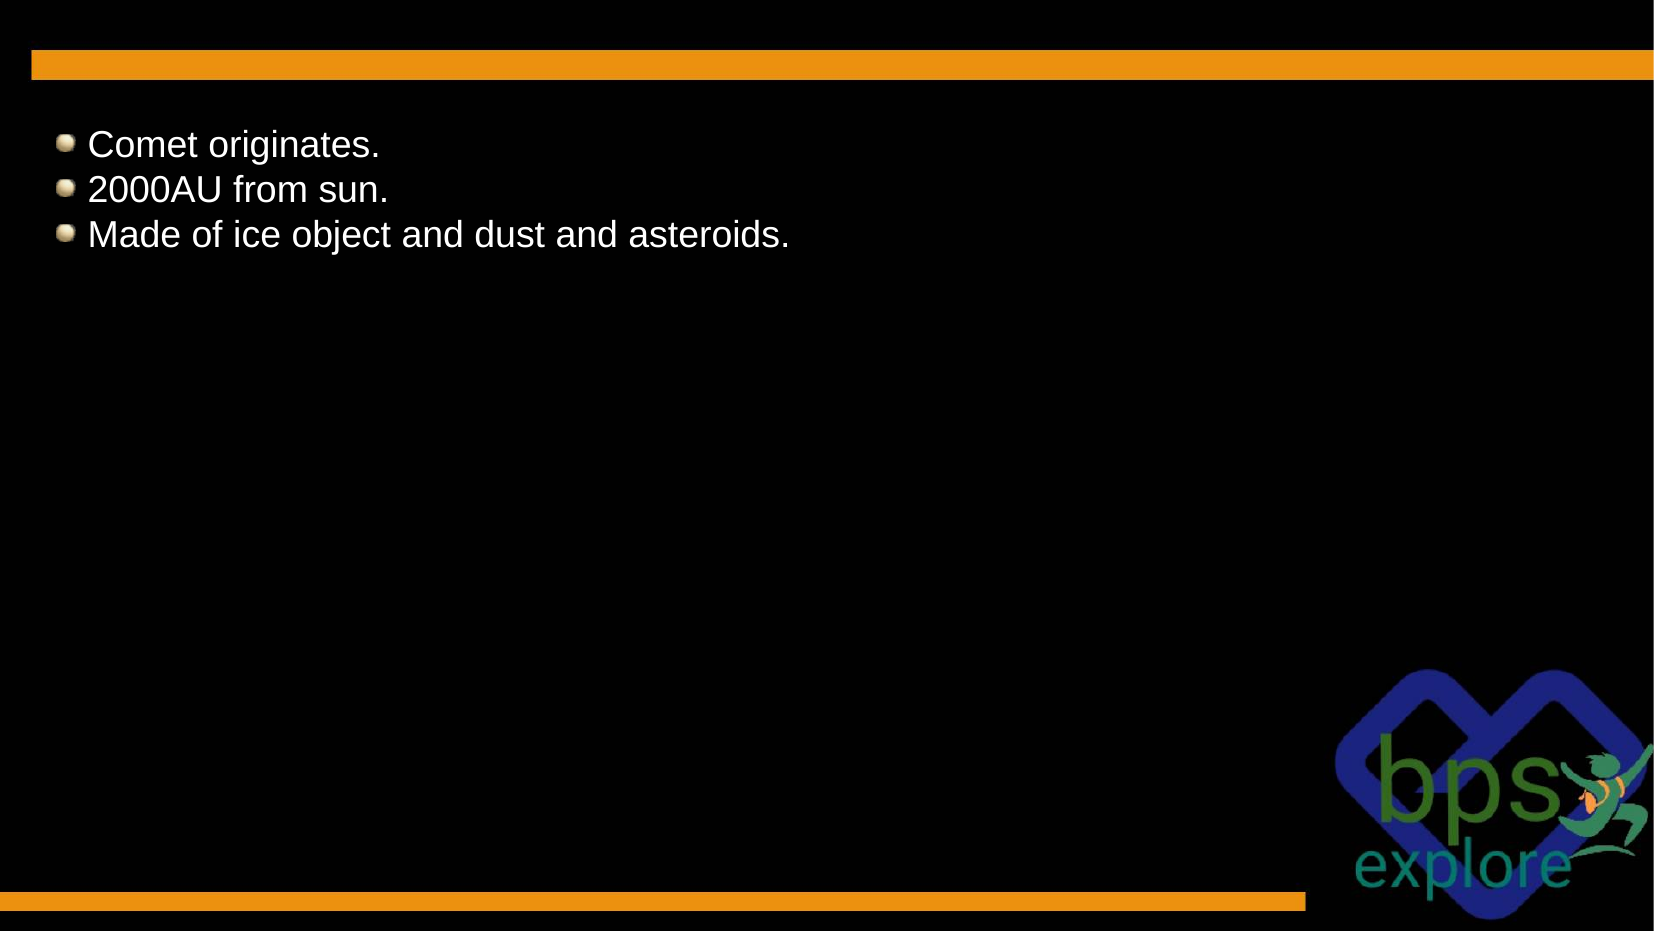

Comet originates.
2000AU from sun.
Made of ice object and dust and asteroids.